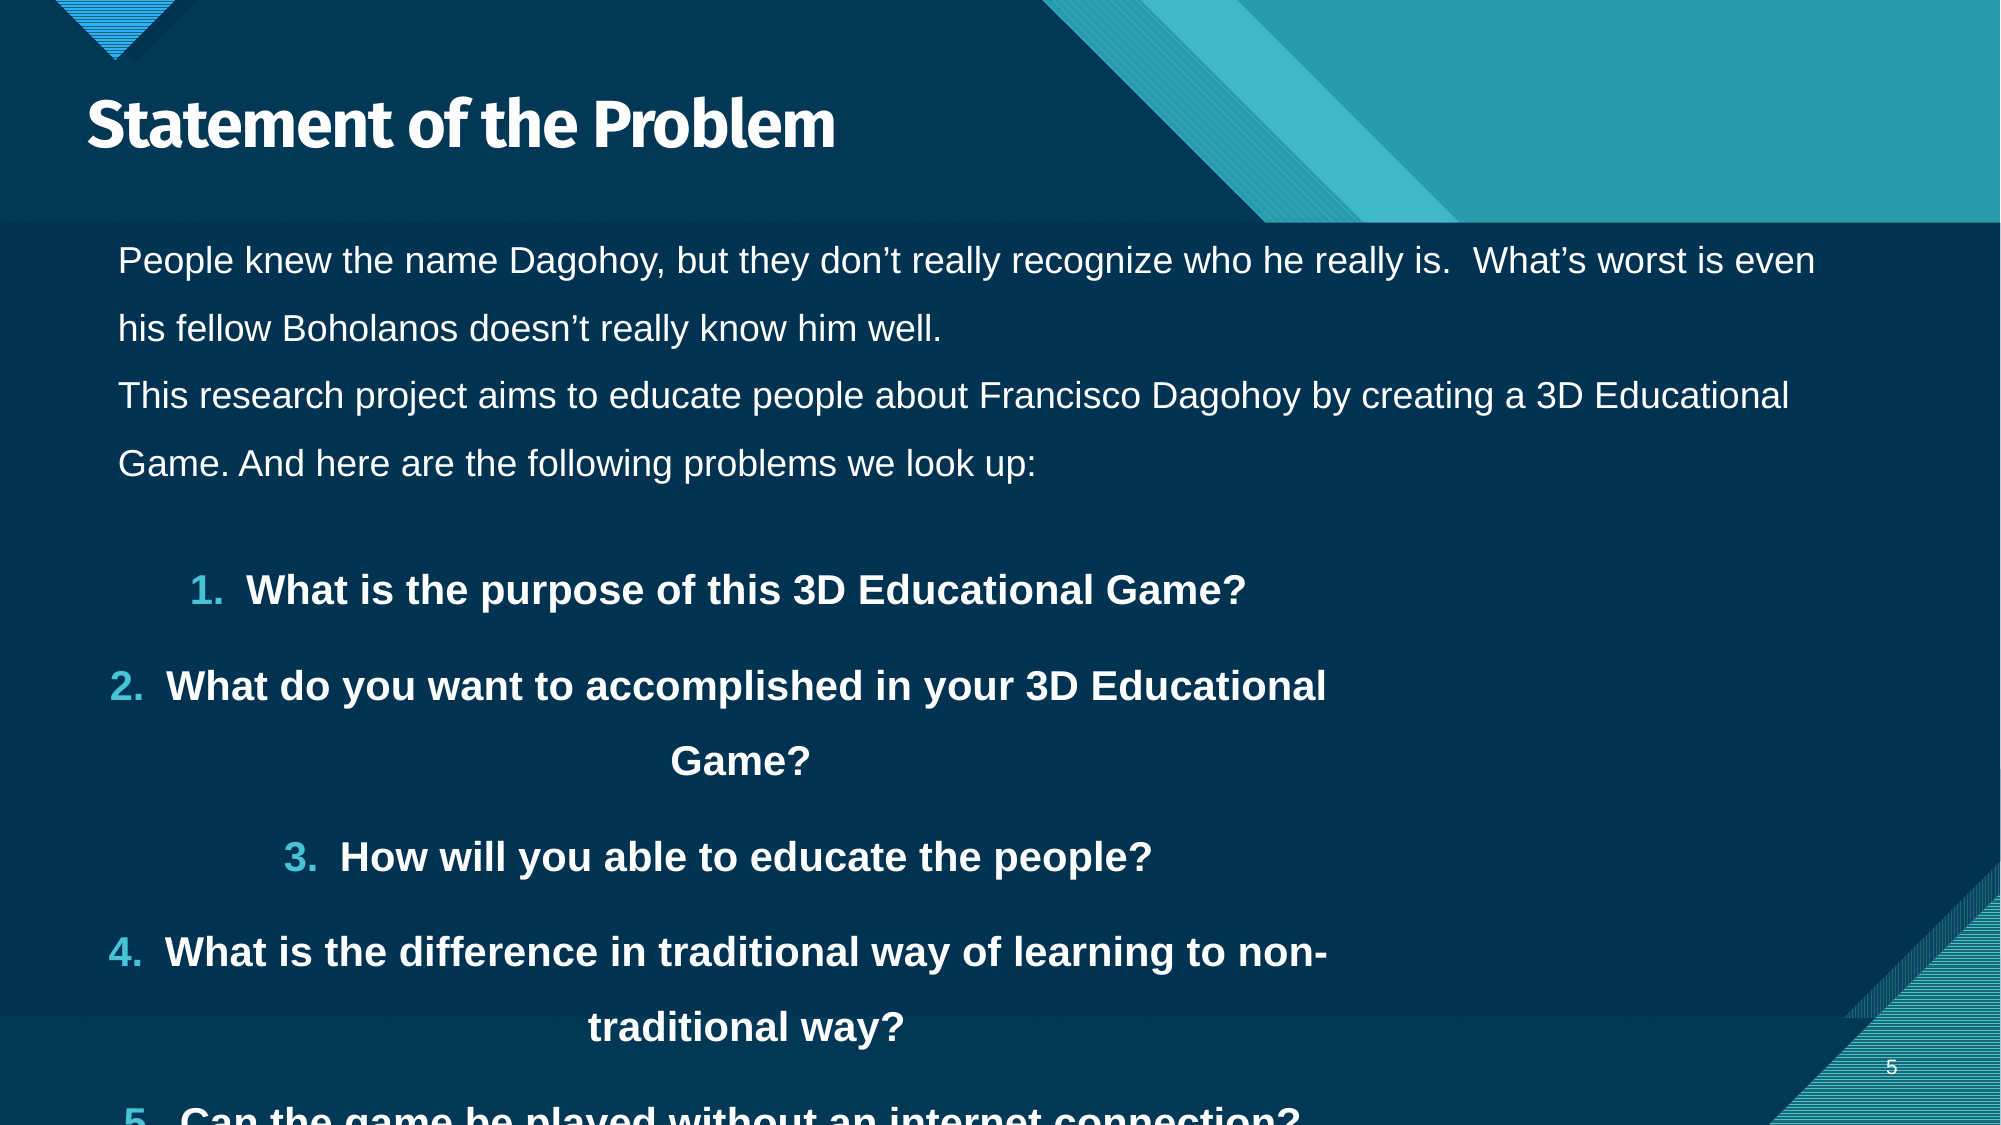

# Statement of the Problem
People knew the name Dagohoy, but they don’t really recognize who he really is.  What’s worst is even his fellow Boholanos doesn’t really know him well.
This research project aims to educate people about Francisco Dagohoy by creating a 3D Educational Game. And here are the following problems we look up:
What is the purpose of this 3D Educational Game?
What do you want to accomplished in your 3D Educational Game?
How will you able to educate the people?
What is the difference in traditional way of learning to non-traditional way?
Can the game be played without an internet connection?
How to install the game? ­­
5